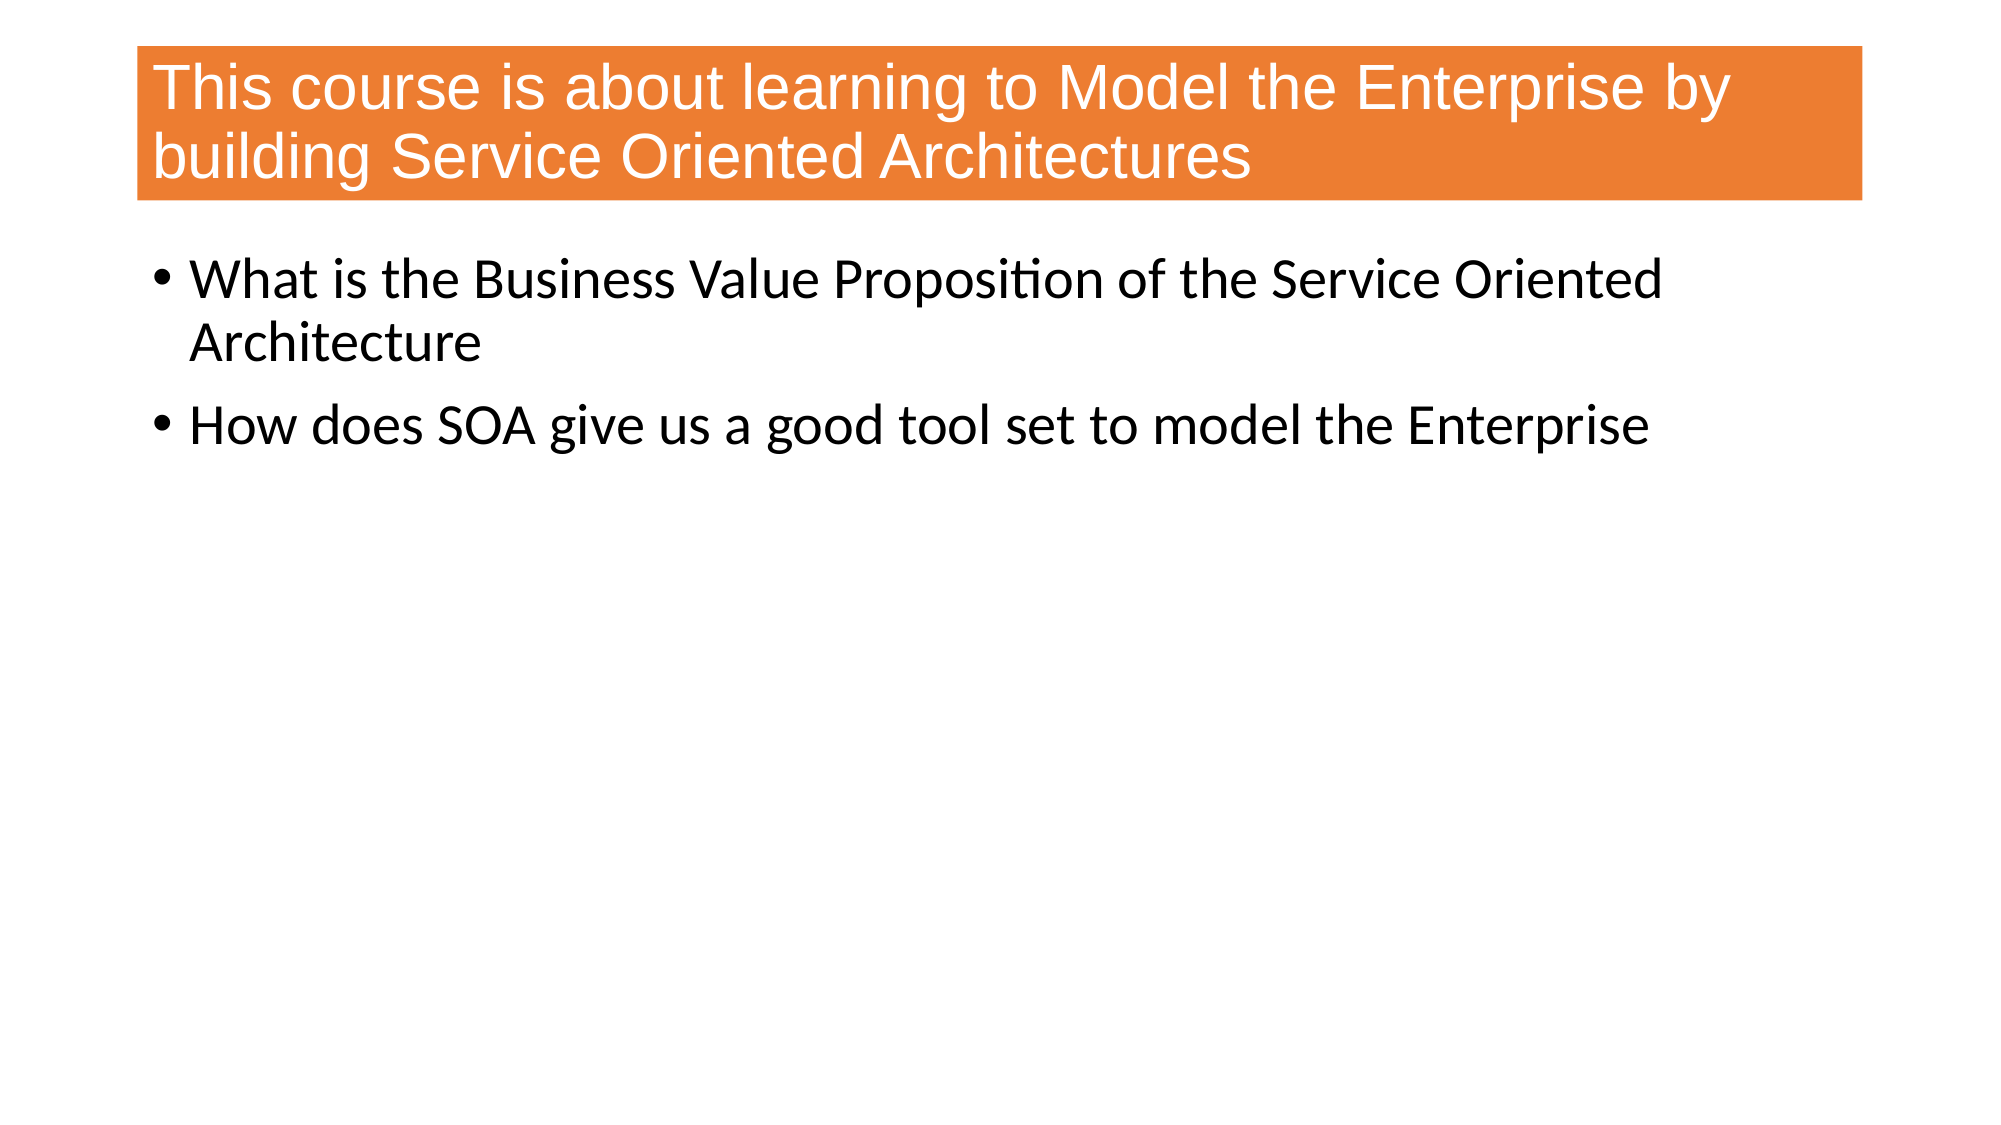

# This course is about learning to Model the Enterprise by building Service Oriented Architectures
What is the Business Value Proposition of the Service Oriented Architecture
How does SOA give us a good tool set to model the Enterprise